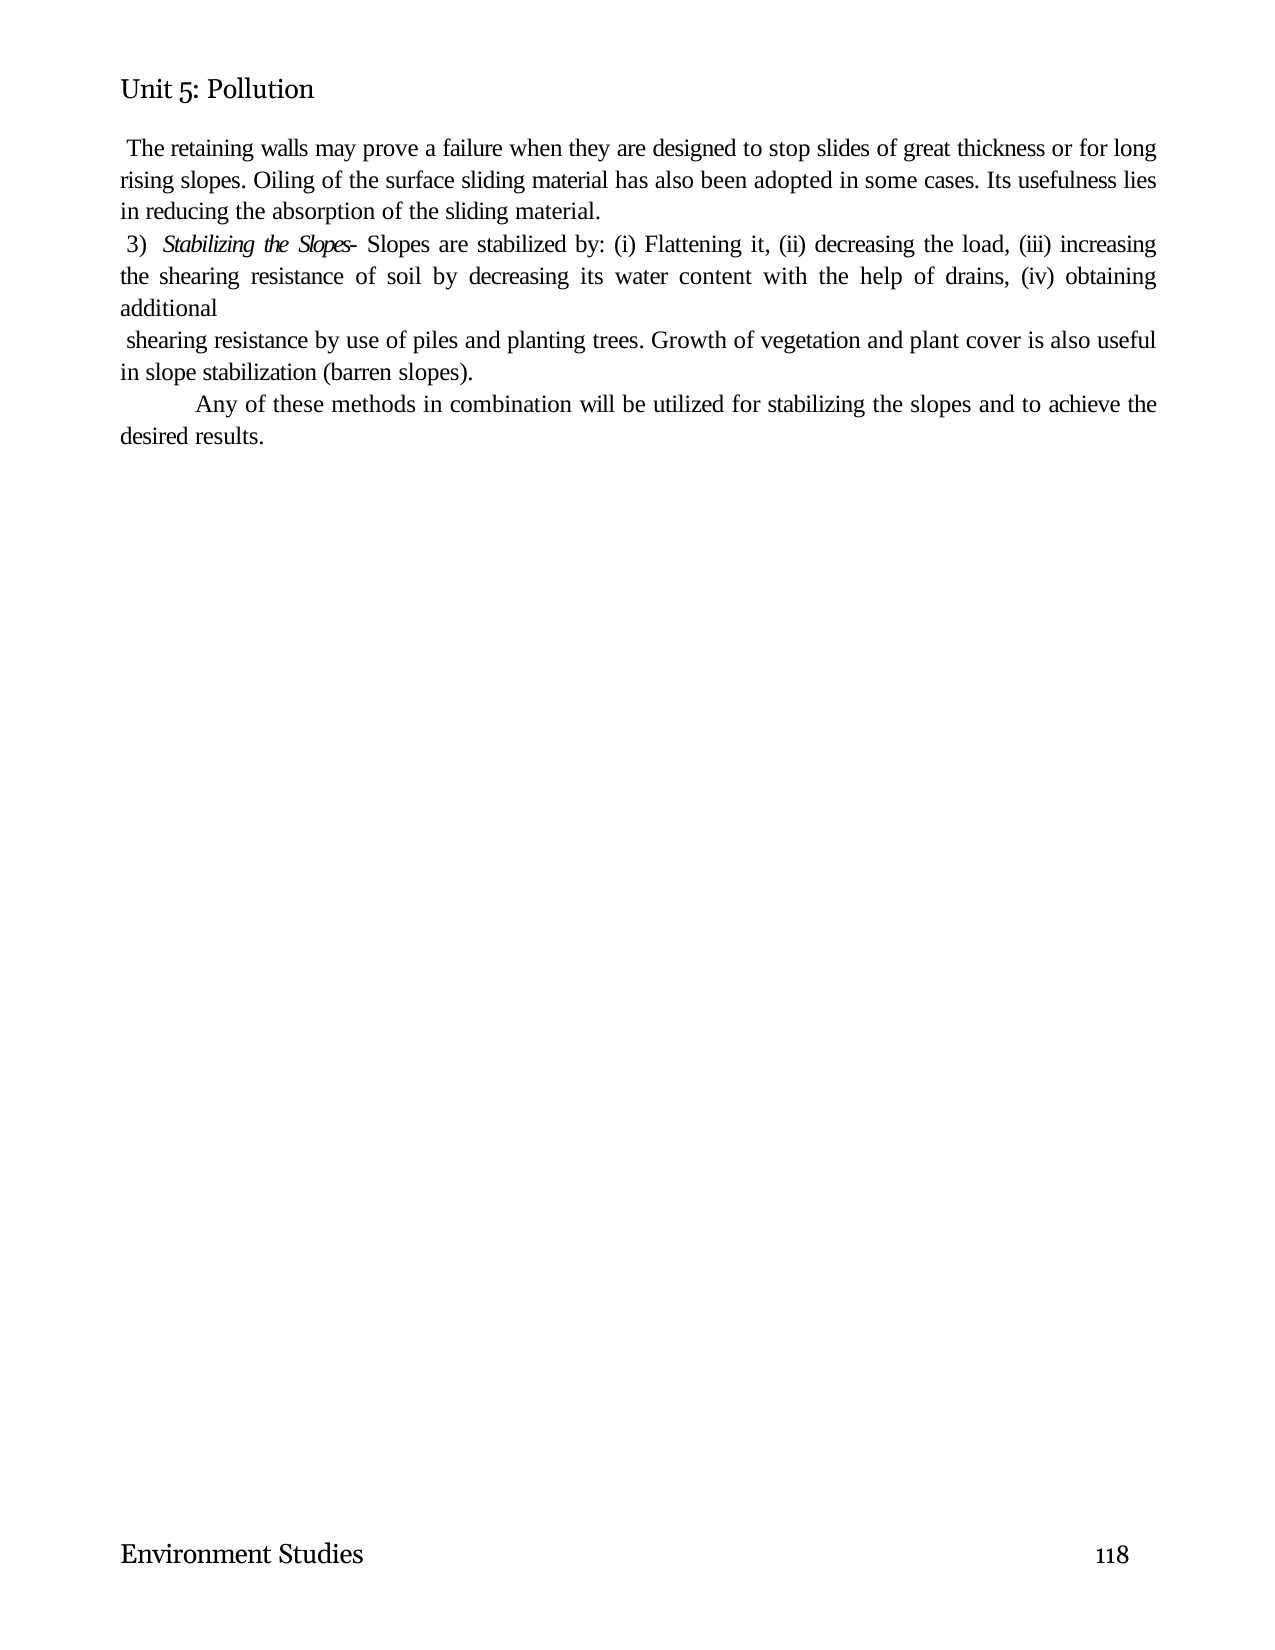

Unit 5: Pollution
The retaining walls may prove a failure when they are designed to stop slides of great thickness or for long rising slopes. Oiling of the surface sliding material has also been adopted in some cases. Its usefulness lies in reducing the absorption of the sliding material.
3) Stabilizing the Slopes- Slopes are stabilized by: (i) Flattening it, (ii) decreasing the load, (iii) increasing the shearing resistance of soil by decreasing its water content with the help of drains, (iv) obtaining additional
shearing resistance by use of piles and planting trees. Growth of vegetation and plant cover is also useful in slope stabilization (barren slopes).
Any of these methods in combination will be utilized for stabilizing the slopes and to achieve the desired results.
Environment Studies
118